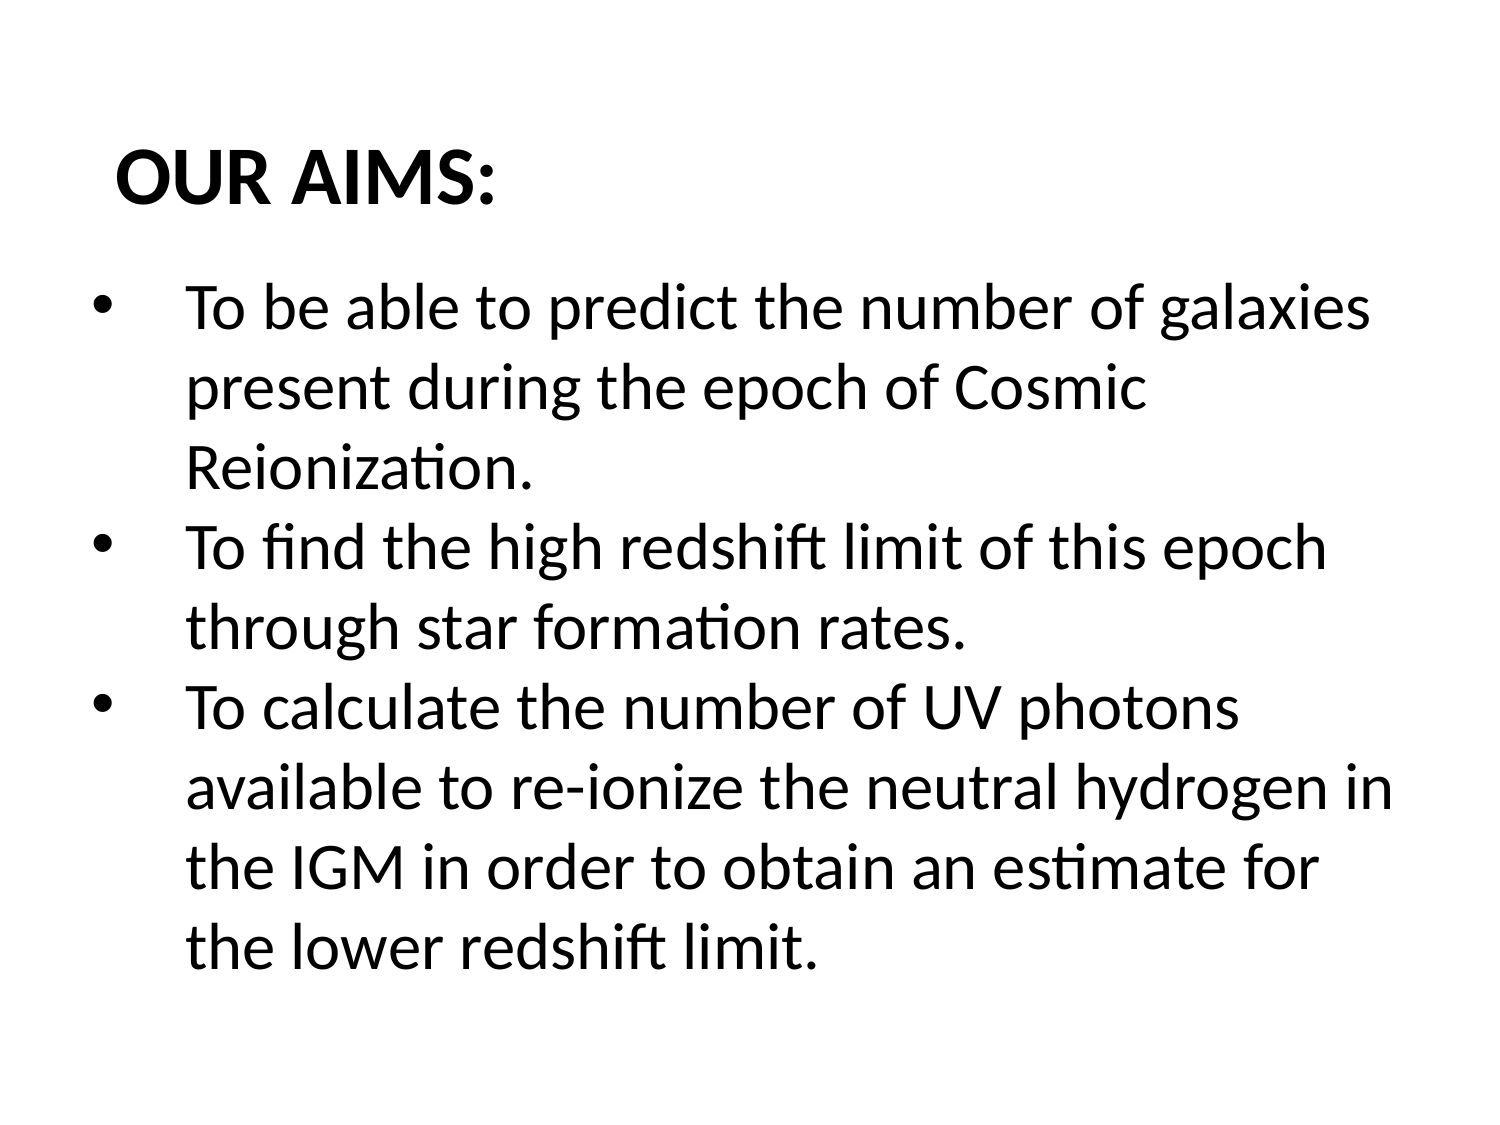

# Our Aims:
To be able to predict the number of galaxies present during the epoch of Cosmic Reionization.
To find the high redshift limit of this epoch through star formation rates.
To calculate the number of UV photons available to re-ionize the neutral hydrogen in the IGM in order to obtain an estimate for the lower redshift limit.